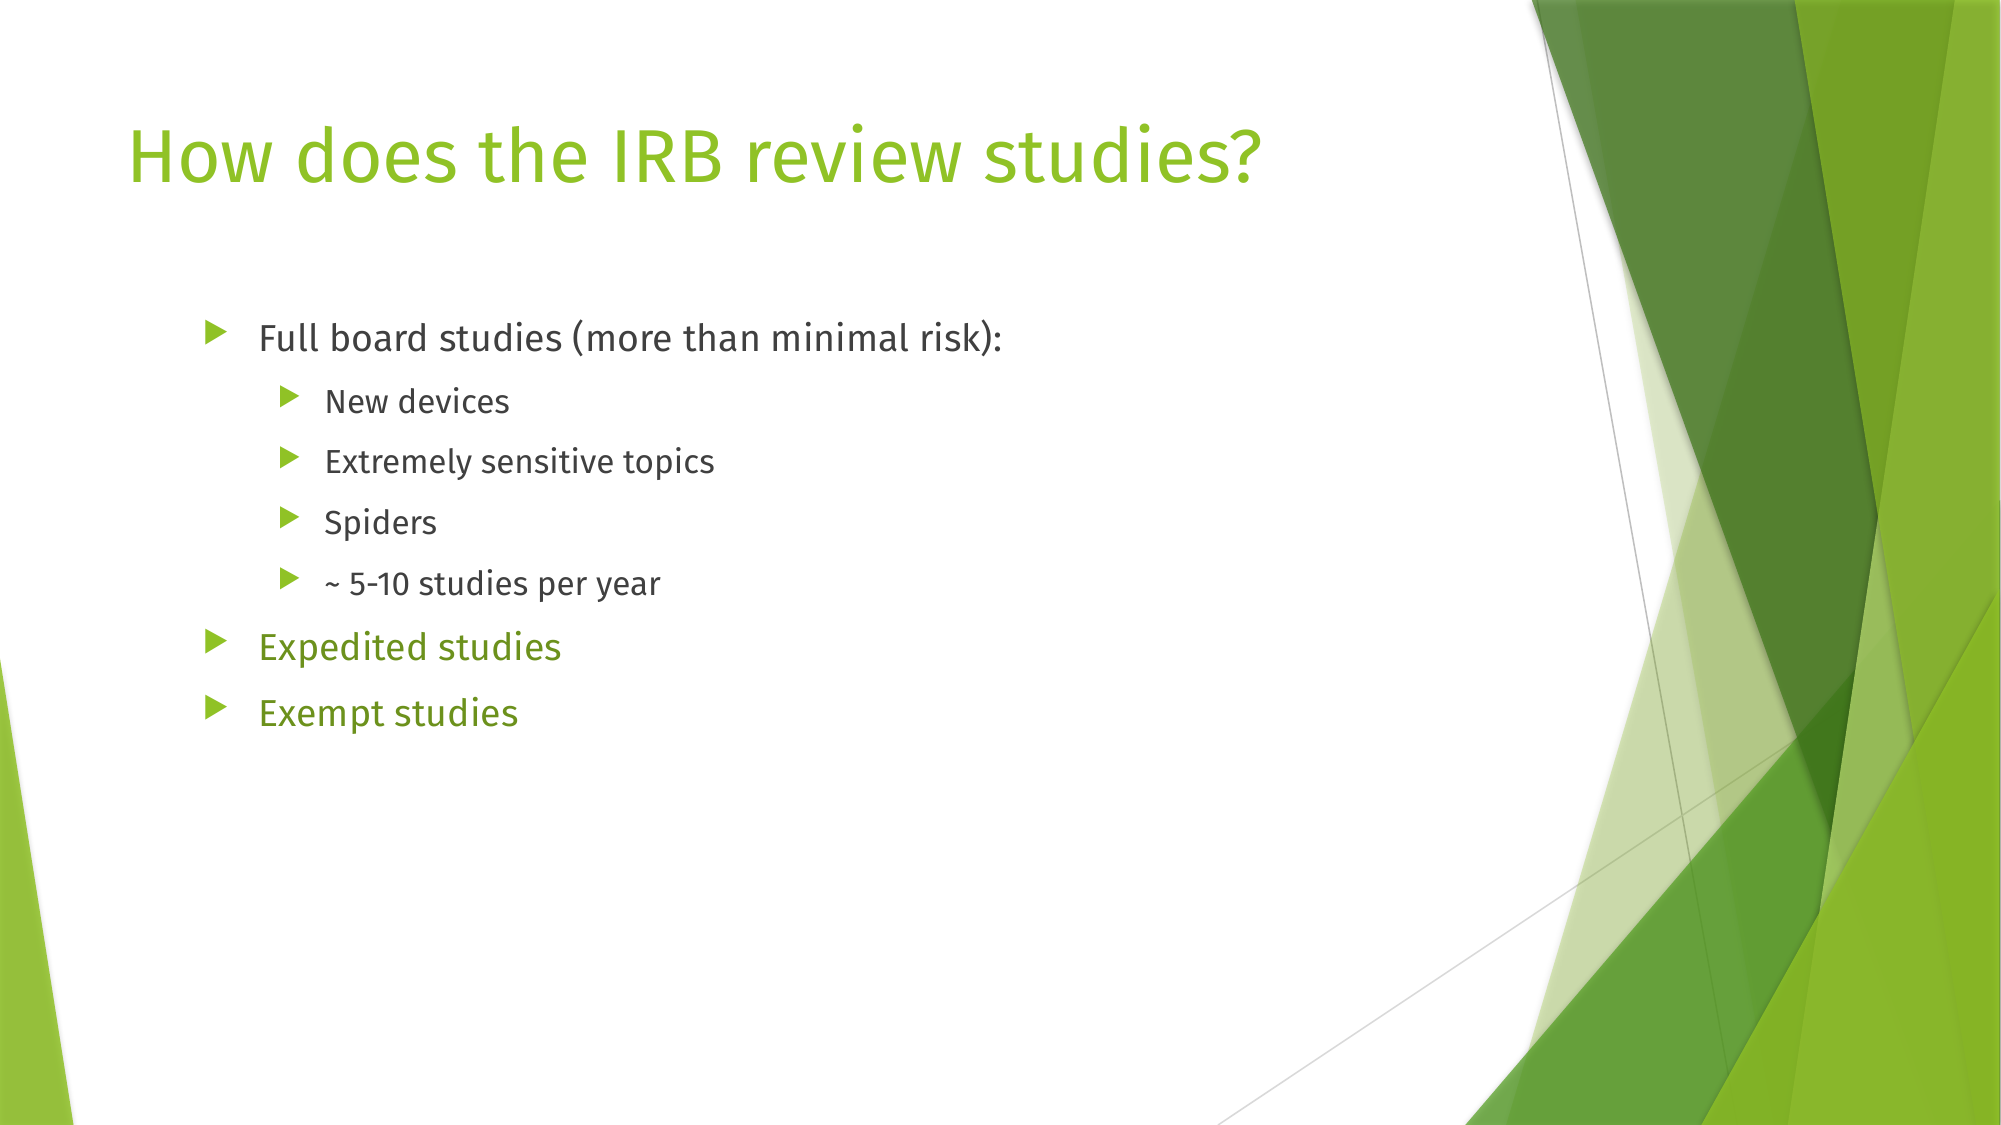

# How does the IRB review studies?
Full board studies (more than minimal risk):
New devices
Extremely sensitive topics
Spiders
~ 5-10 studies per year
Expedited studies
Exempt studies